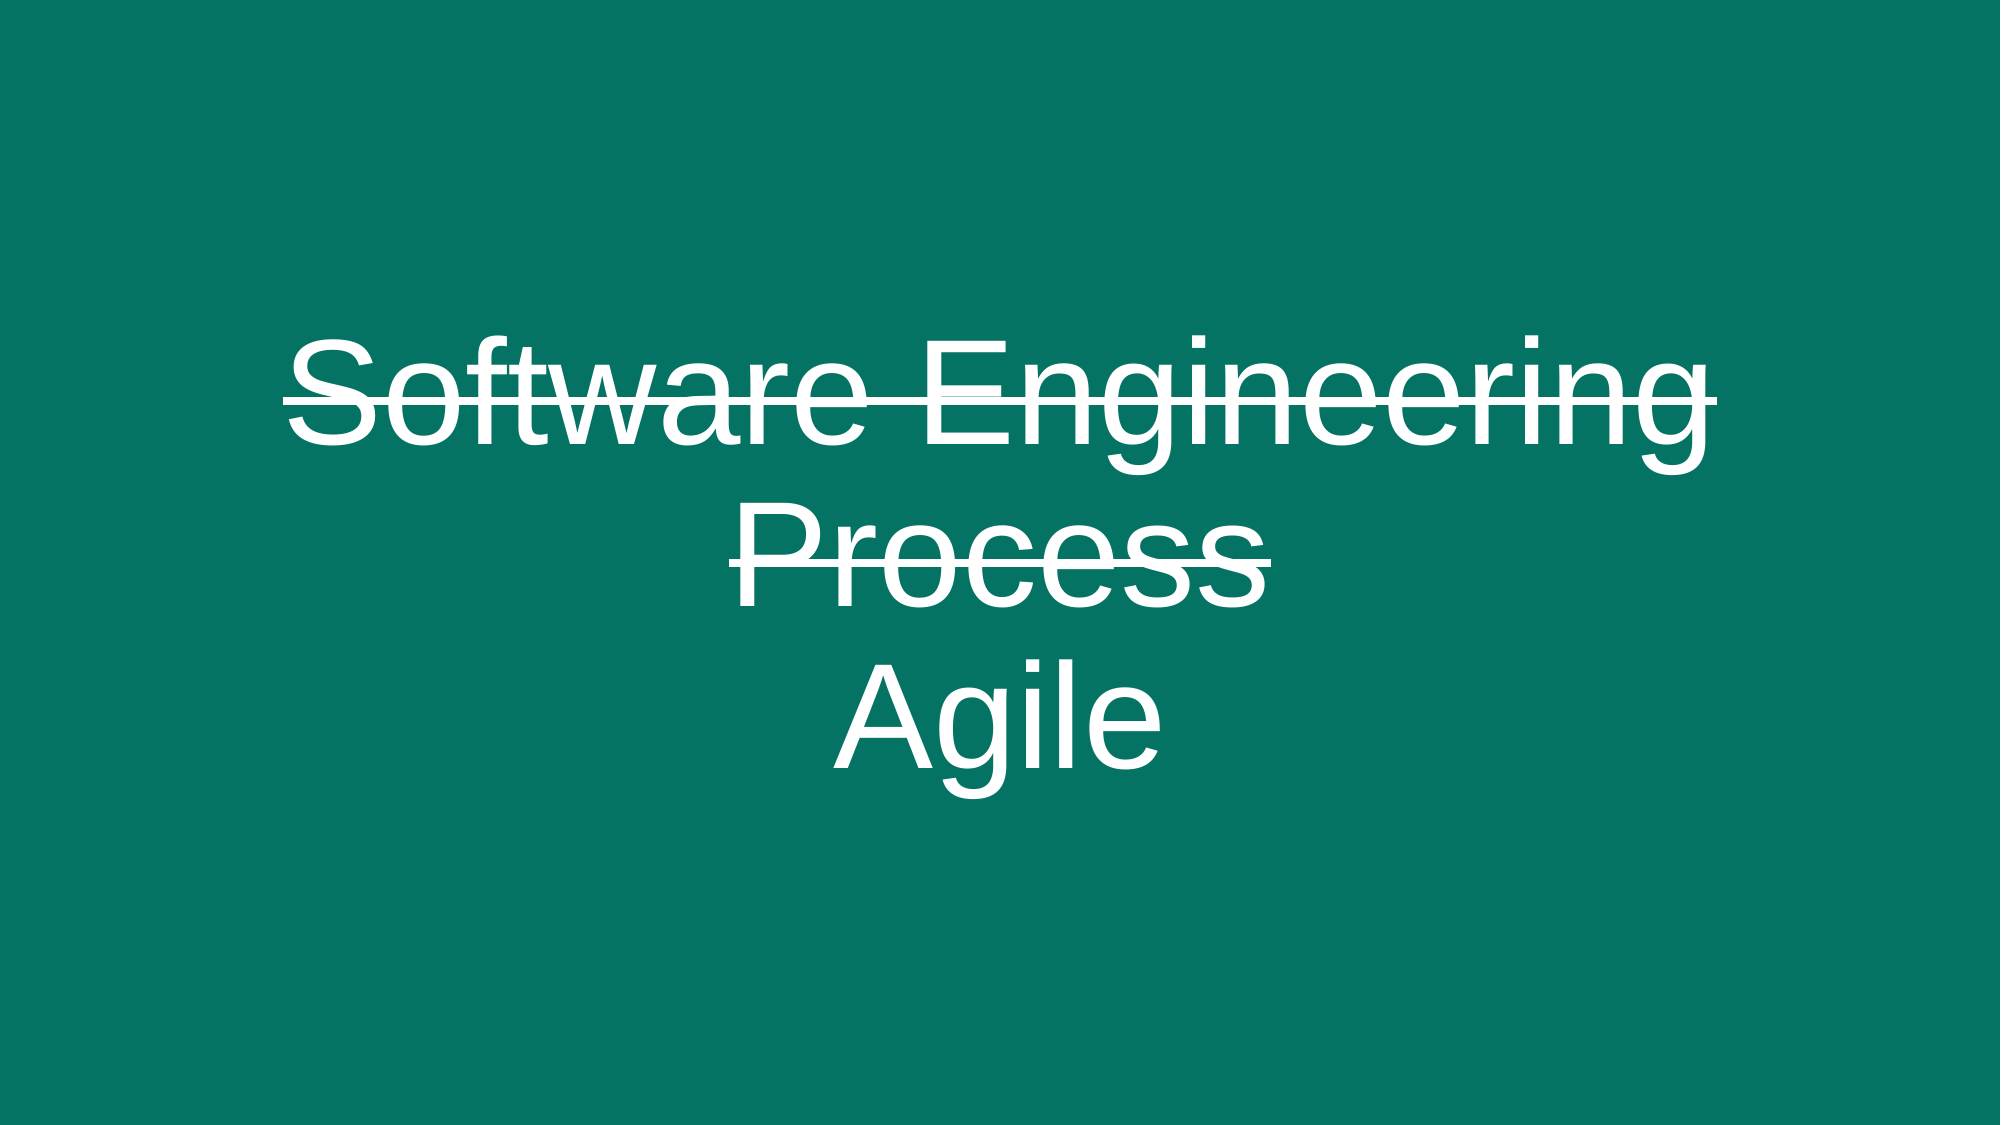

# Software Engineering Process Agile
10/30/2018
18